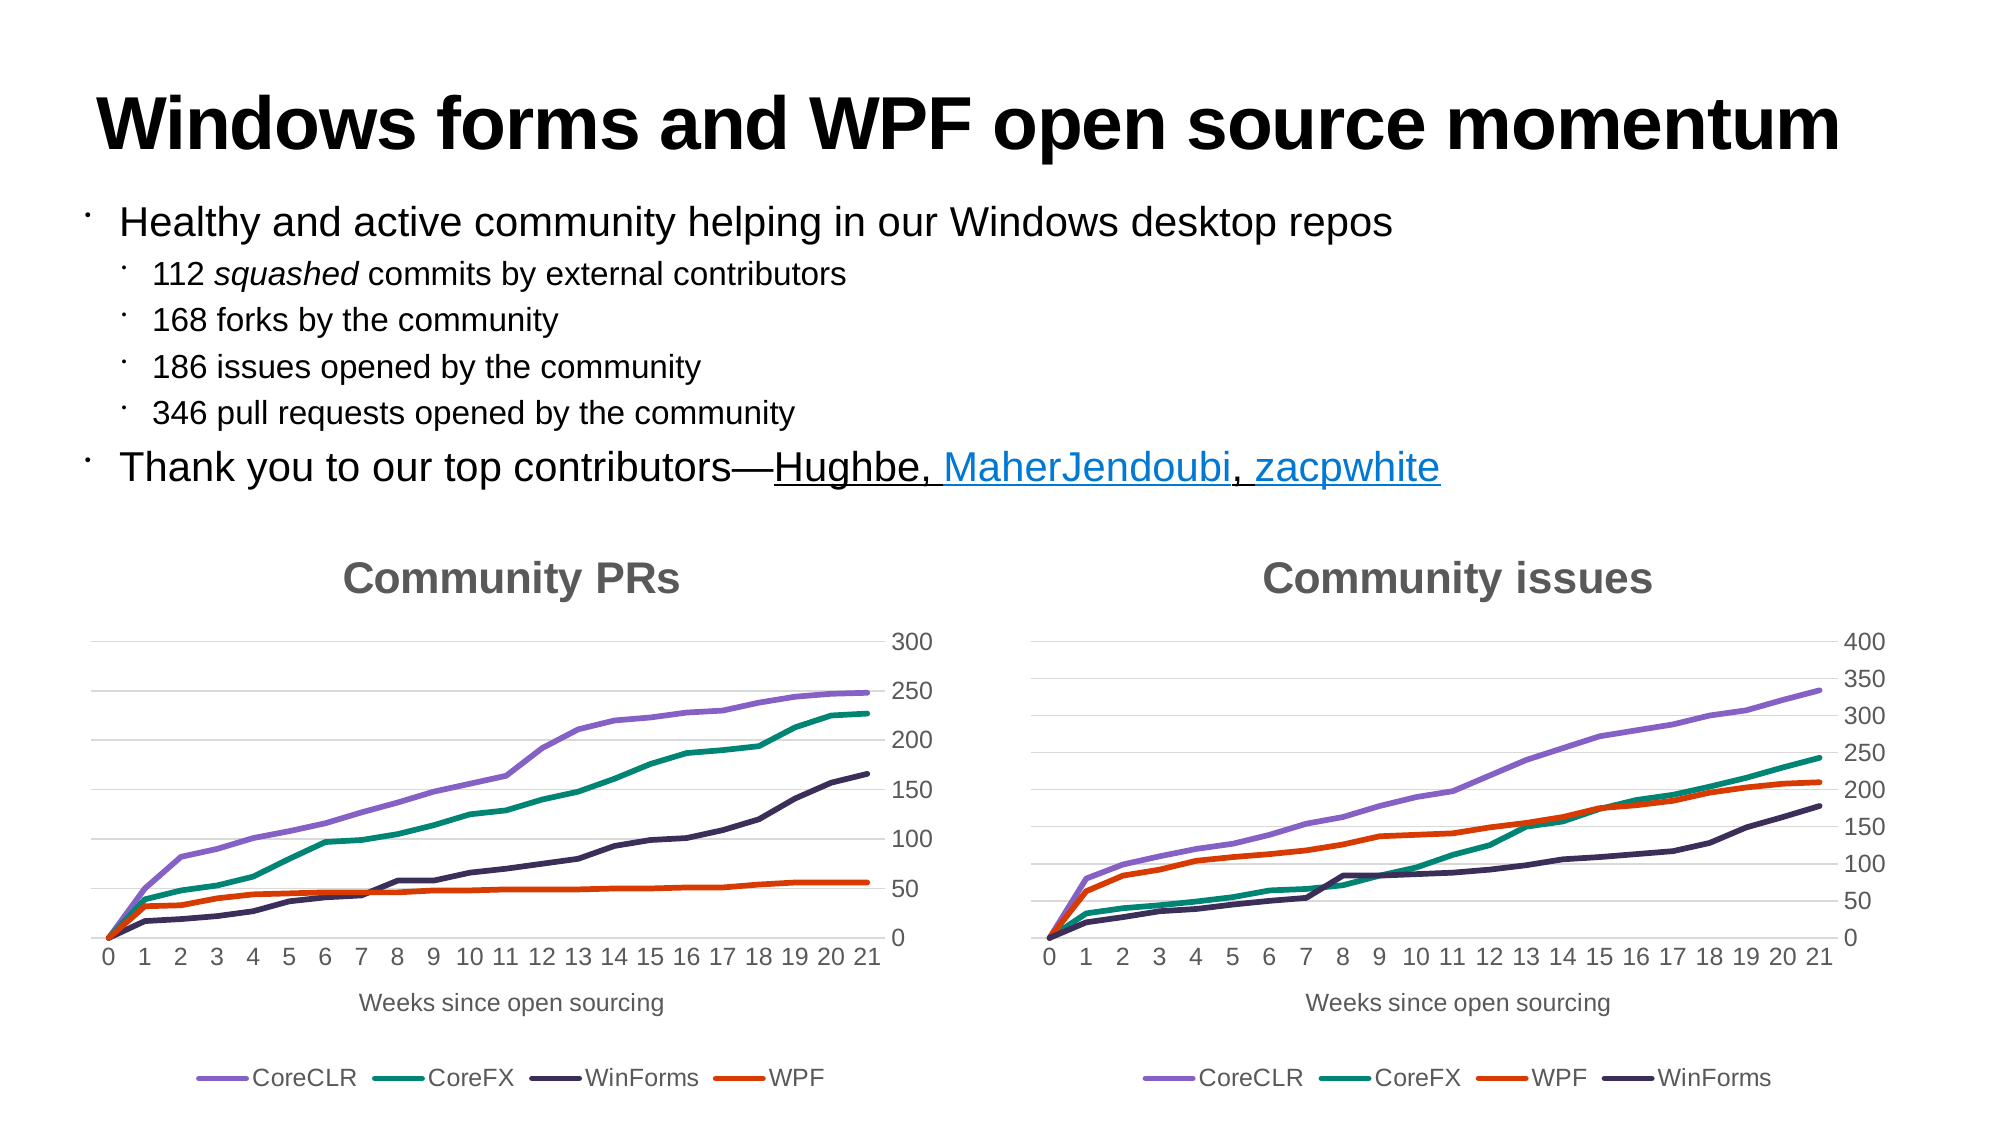

# Windows forms and WPF open source momentum
Healthy and active community helping in our Windows desktop repos
112 squashed commits by external contributors
168 forks by the community
186 issues opened by the community
346 pull requests opened by the community
Thank you to our top contributors—Hughbe, MaherJendoubi, zacpwhite

### Chart: Community PRs

| Category | CoreCLR | CoreFX | WinForms | WPF |
|---|---|---|---|---|
| 0 | 0.0 | 0.0 | 0.0 | 0.0 |
| 1 | 50.0 | 39.0 | 17.0 | 32.0 |
| 2 | 82.0 | 48.0 | 19.0 | 33.0 |
| 3 | 90.0 | 53.0 | 22.0 | 40.0 |
| 4 | 101.0 | 62.0 | 27.0 | 44.0 |
| 5 | 108.0 | 80.0 | 37.0 | 45.0 |
| 6 | 116.0 | 97.0 | 41.0 | 46.0 |
| 7 | 127.0 | 99.0 | 43.0 | 46.0 |
| 8 | 137.0 | 105.0 | 58.0 | 46.0 |
| 9 | 148.0 | 114.0 | 58.0 | 48.0 |
| 10 | 156.0 | 125.0 | 66.0 | 48.0 |
| 11 | 164.0 | 129.0 | 70.0 | 49.0 |
| 12 | 192.0 | 140.0 | 75.0 | 49.0 |
| 13 | 211.0 | 148.0 | 80.0 | 49.0 |
| 14 | 220.0 | 161.0 | 93.0 | 50.0 |
| 15 | 223.0 | 176.0 | 99.0 | 50.0 |
| 16 | 228.0 | 187.0 | 101.0 | 51.0 |
| 17 | 230.0 | 190.0 | 109.0 | 51.0 |
| 18 | 238.0 | 194.0 | 120.0 | 54.0 |
| 19 | 244.0 | 213.0 | 141.0 | 56.0 |
| 20 | 247.0 | 225.0 | 157.0 | 56.0 |
| 21 | 248.0 | 227.0 | 166.0 | 56.0 |

### Chart: Community issues

| Category | CoreCLR | CoreFX | WPF | WinForms |
|---|---|---|---|---|
| 0 | 0.0 | 0.0 | 0.0 | 0.0 |
| 1 | 80.0 | 33.0 | 63.0 | 21.0 |
| 2 | 99.0 | 40.0 | 84.0 | 28.0 |
| 3 | 110.0 | 44.0 | 92.0 | 36.0 |
| 4 | 120.0 | 49.0 | 104.0 | 39.0 |
| 5 | 127.0 | 55.0 | 109.0 | 45.0 |
| 6 | 139.0 | 64.0 | 113.0 | 50.0 |
| 7 | 154.0 | 66.0 | 118.0 | 54.0 |
| 8 | 163.0 | 71.0 | 126.0 | 84.0 |
| 9 | 178.0 | 84.0 | 137.0 | 84.0 |
| 10 | 190.0 | 95.0 | 139.0 | 86.0 |
| 11 | 198.0 | 112.0 | 141.0 | 88.0 |
| 12 | 219.0 | 125.0 | 149.0 | 92.0 |
| 13 | 240.0 | 150.0 | 155.0 | 98.0 |
| 14 | 256.0 | 157.0 | 163.0 | 106.0 |
| 15 | 272.0 | 174.0 | 175.0 | 109.0 |
| 16 | 280.0 | 186.0 | 179.0 | 113.0 |
| 17 | 288.0 | 193.0 | 185.0 | 117.0 |
| 18 | 300.0 | 204.0 | 196.0 | 128.0 |
| 19 | 307.0 | 216.0 | 203.0 | 149.0 |
| 20 | 321.0 | 230.0 | 208.0 | 163.0 |
| 21 | 334.0 | 243.0 | 210.0 | 178.0 |